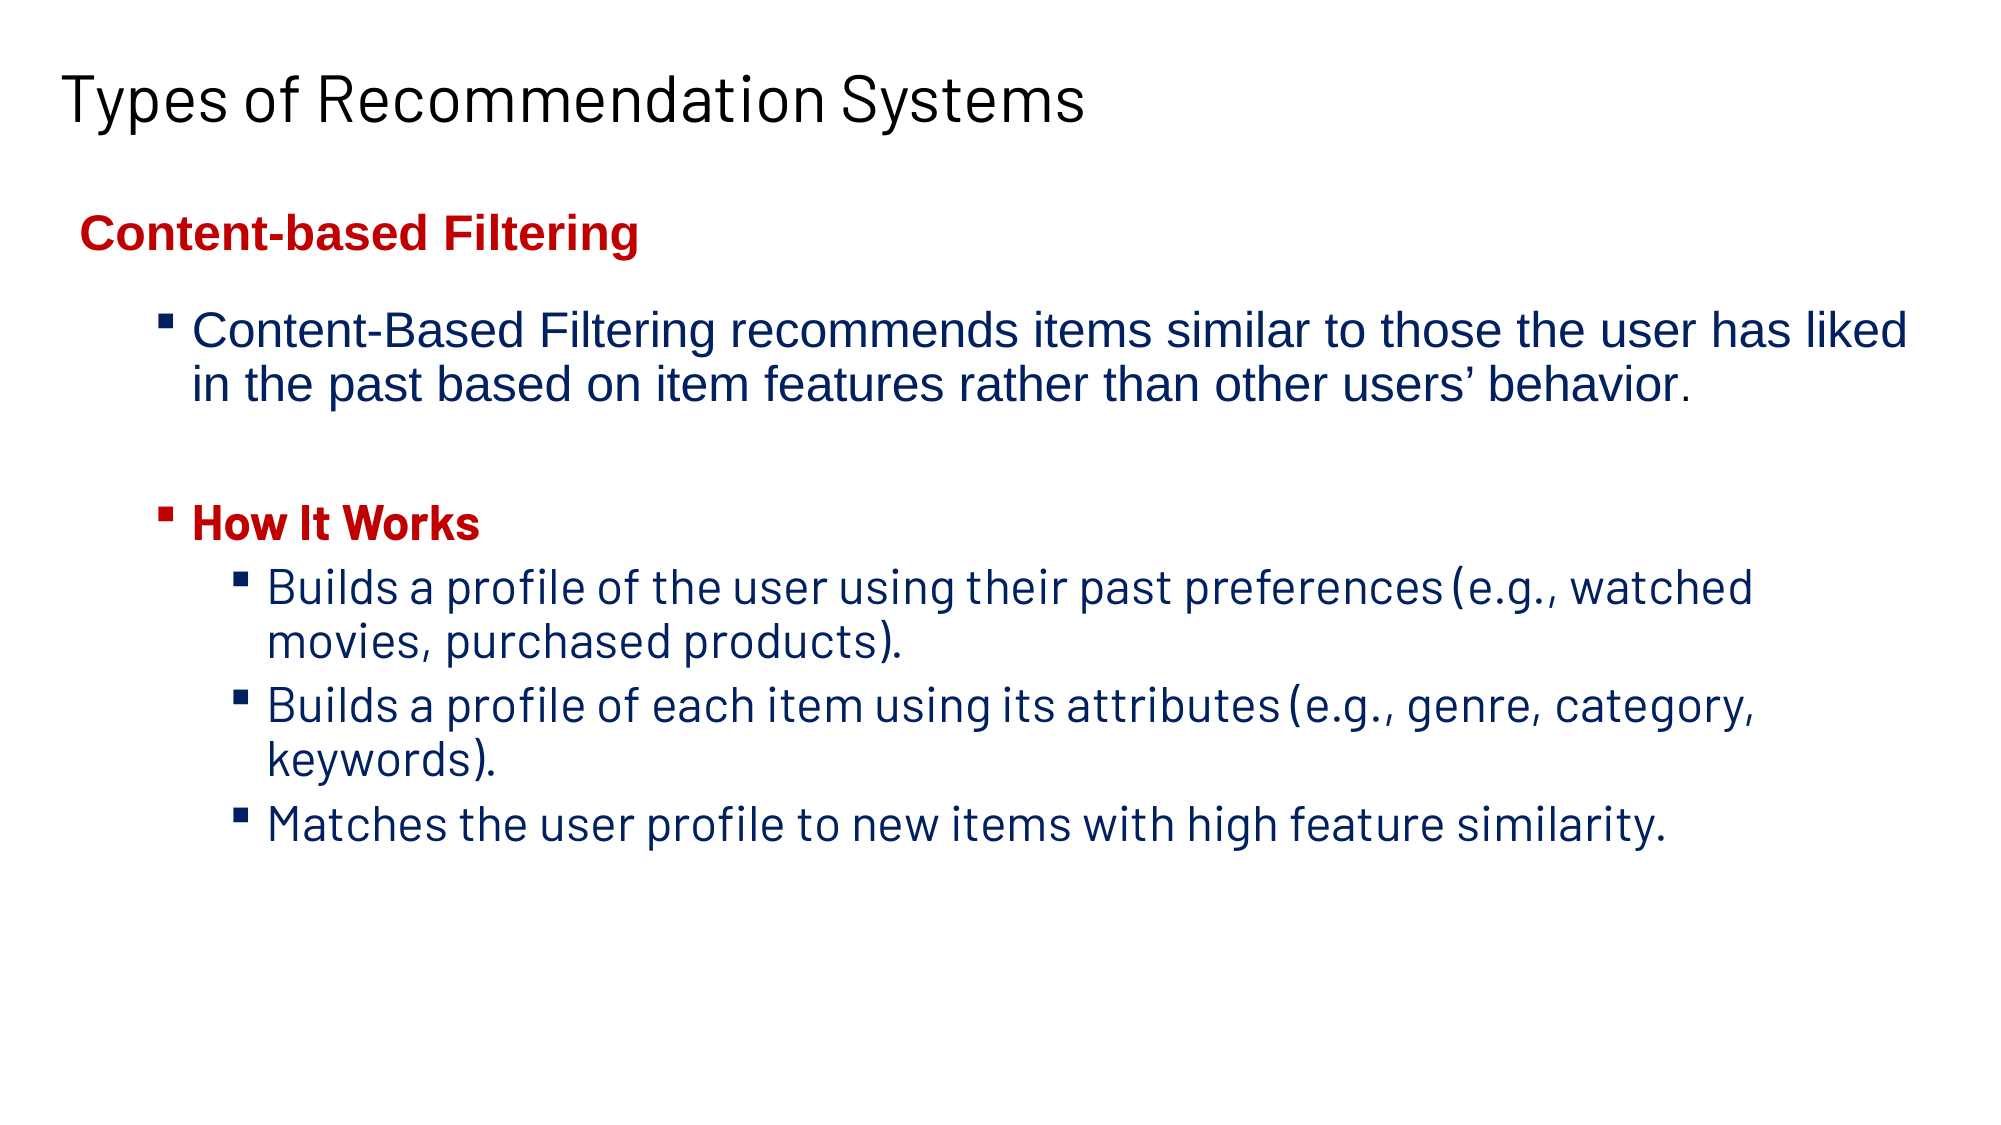

# Types of Recommendation Systems
Content-based Filtering

Content-Based Filtering recommends items similar to those the user has liked in the past based on item features rather than other users’ behavior.

How It Works
Builds a profile of the user using their past preferences (e.g., watched movies, purchased products).
Builds a profile of each item using its attributes (e.g., genre, category, keywords).
Matches the user profile to new items with high feature similarity.